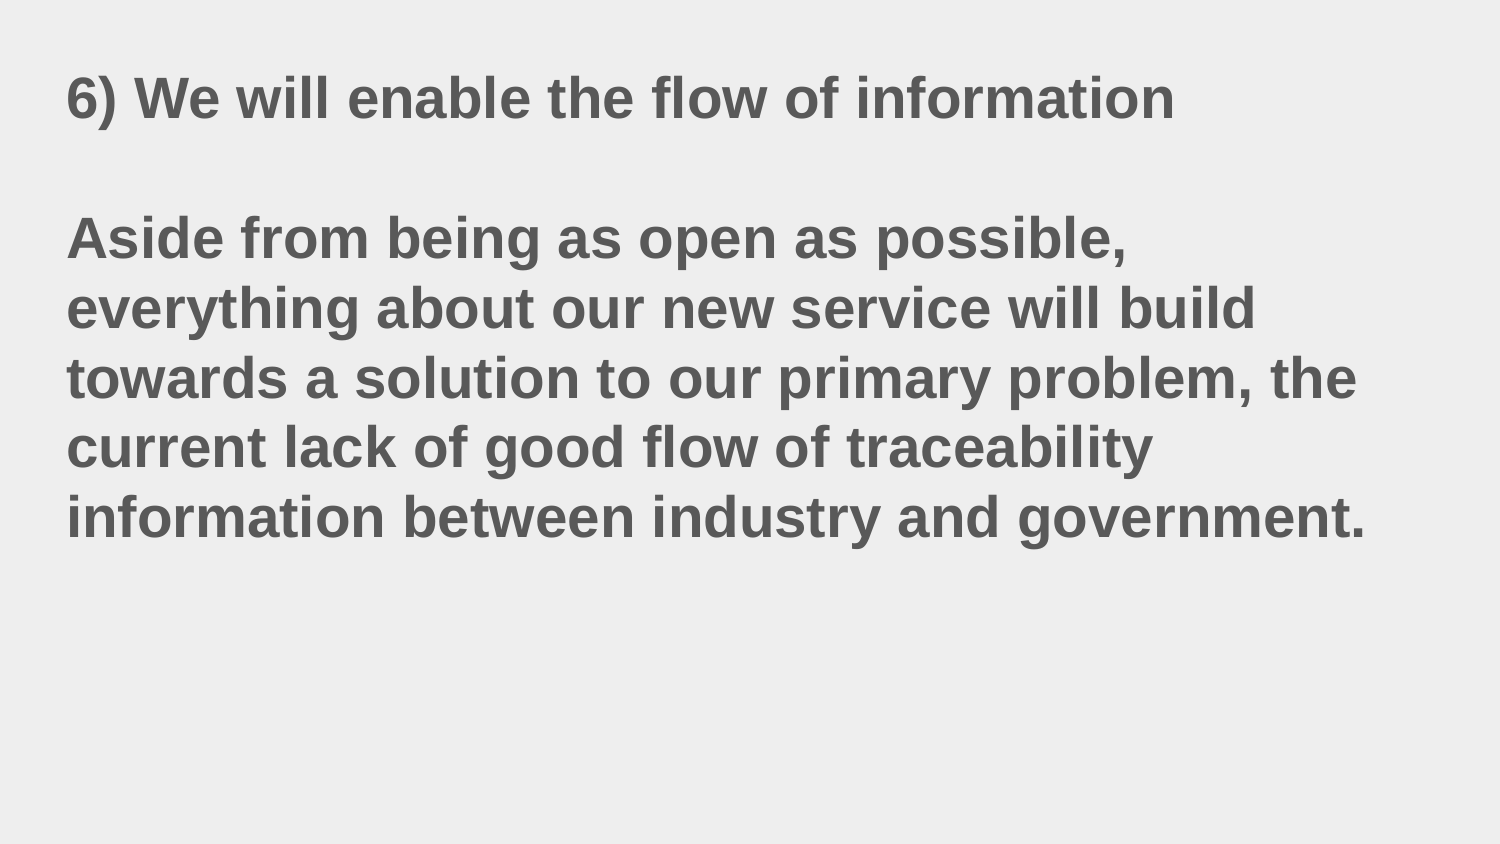

# 6) We will enable the flow of information Aside from being as open as possible, everything about our new service will build towards a solution to our primary problem, the current lack of good flow of traceability information between industry and government.